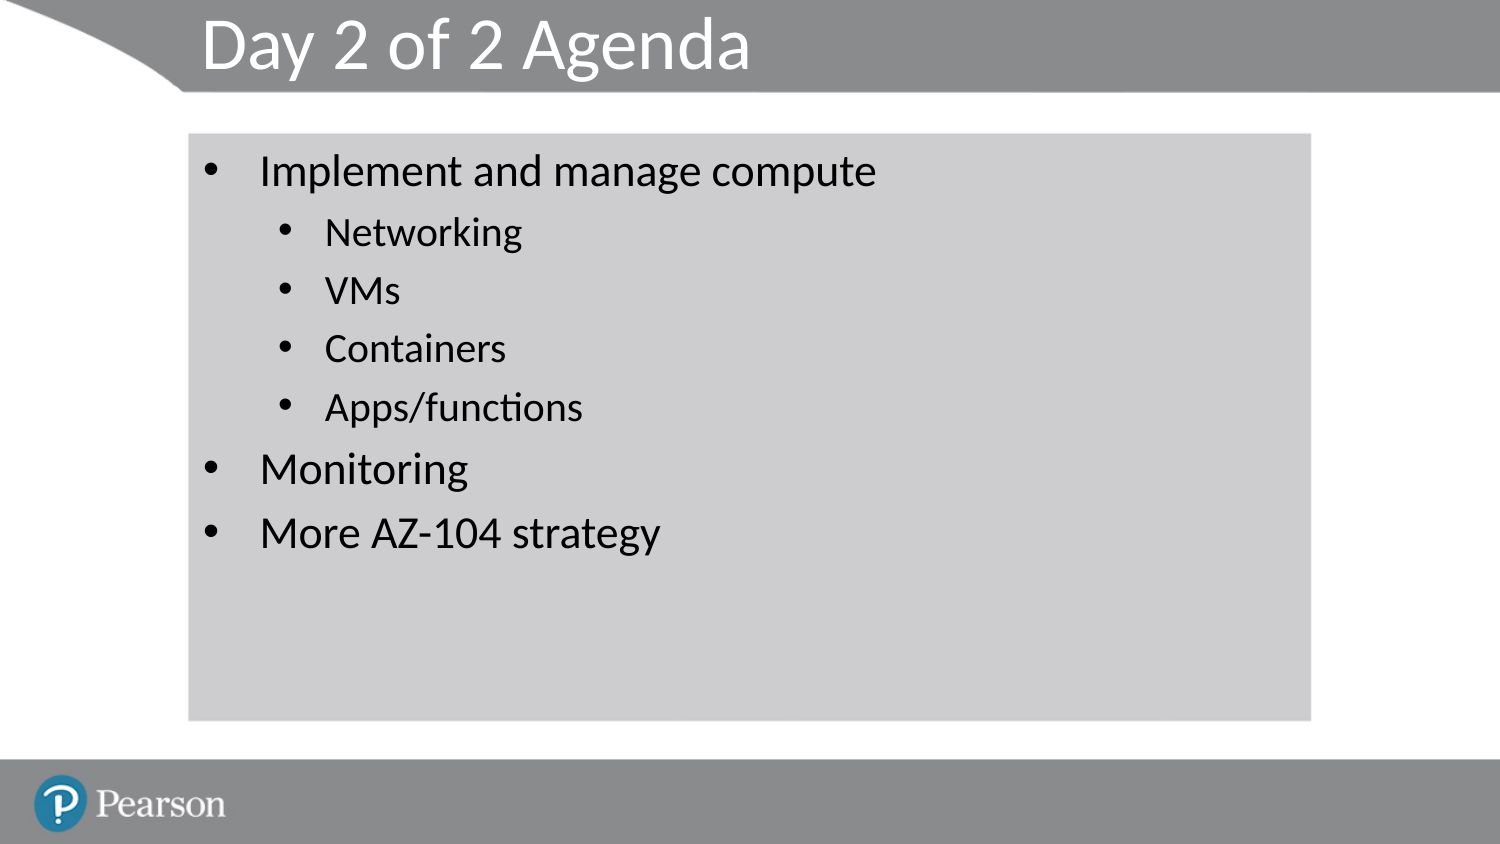

# Day 2 of 2 Agenda
Implement and manage compute
Networking
VMs
Containers
Apps/functions
Monitoring
More AZ-104 strategy